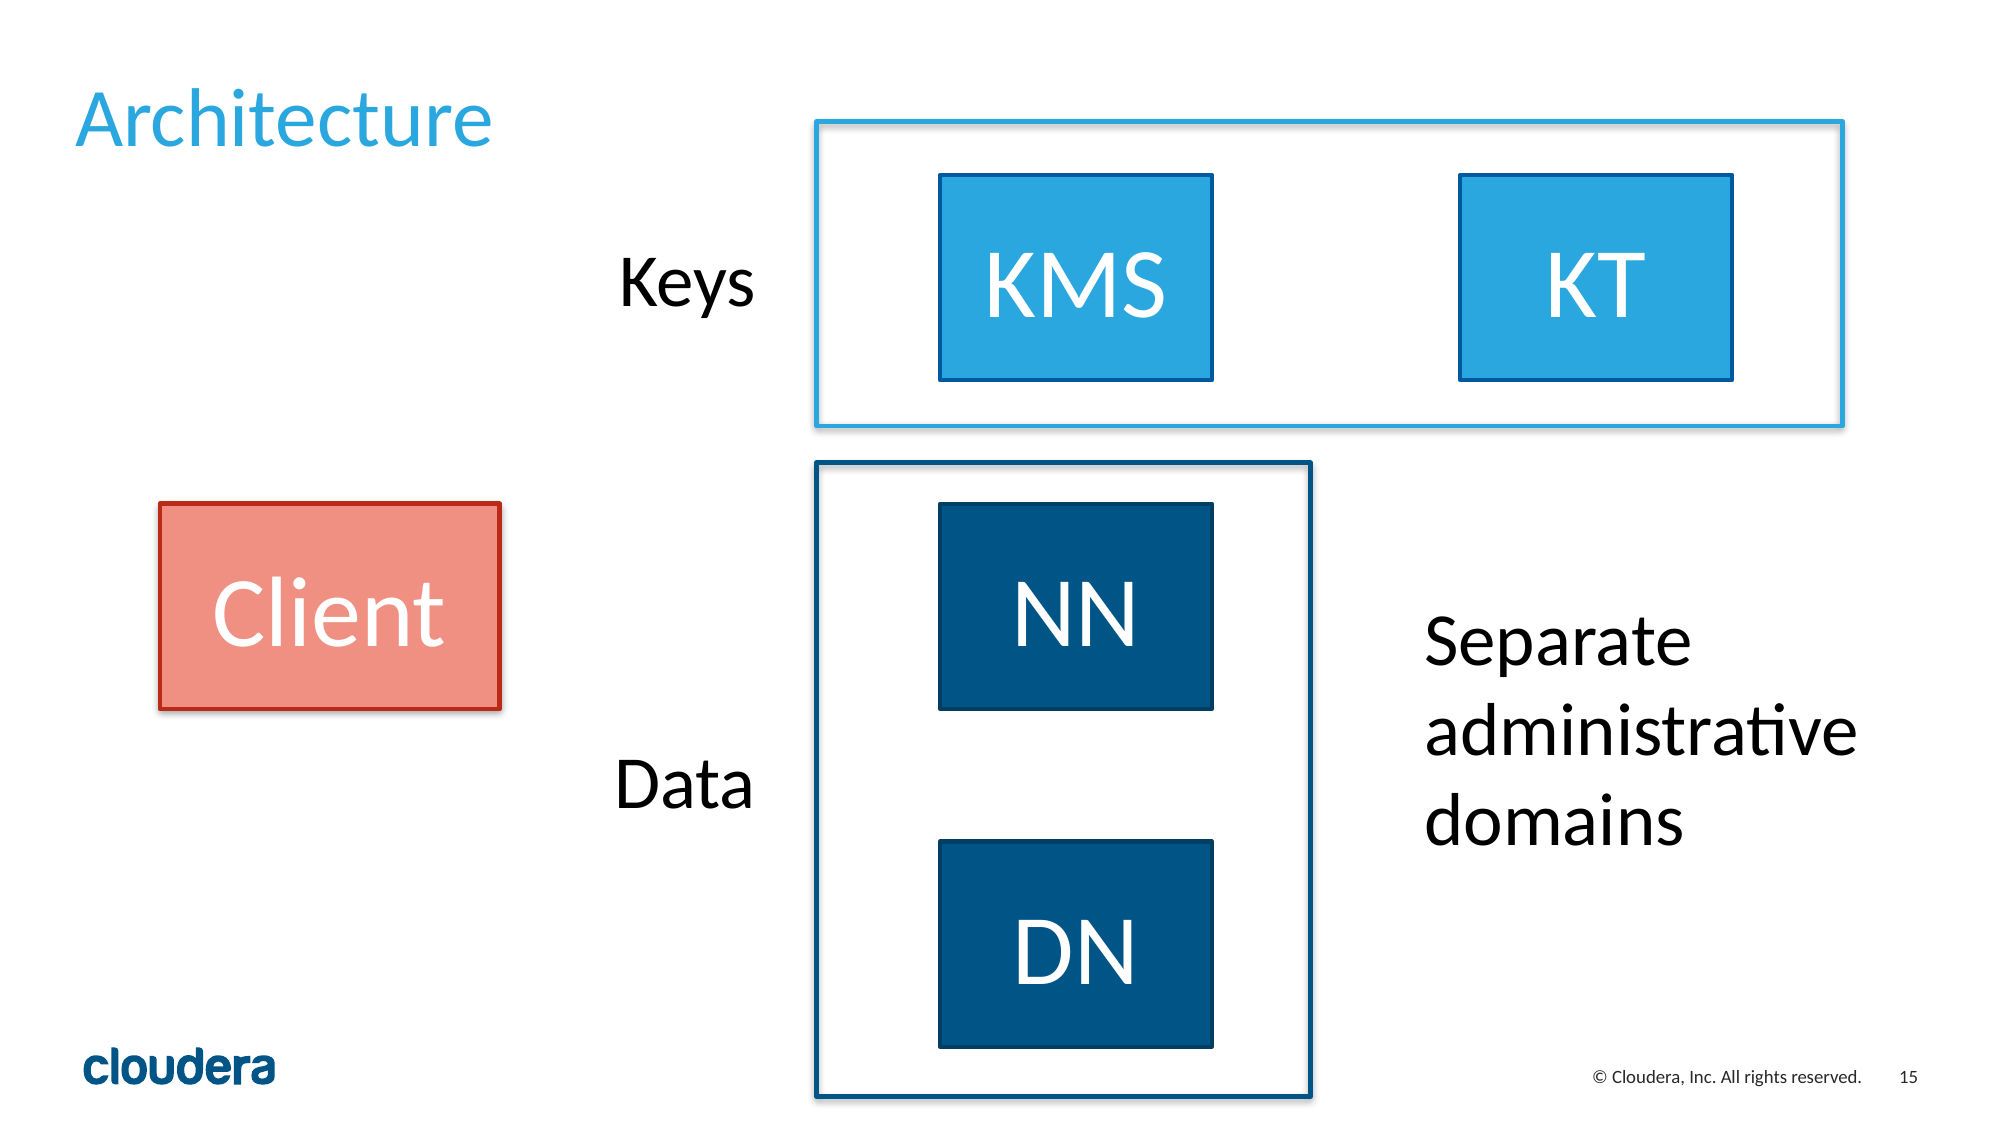

# Architecture

KT
KMS
Keys

Client
NN
Separate administrative domains
Data
DN